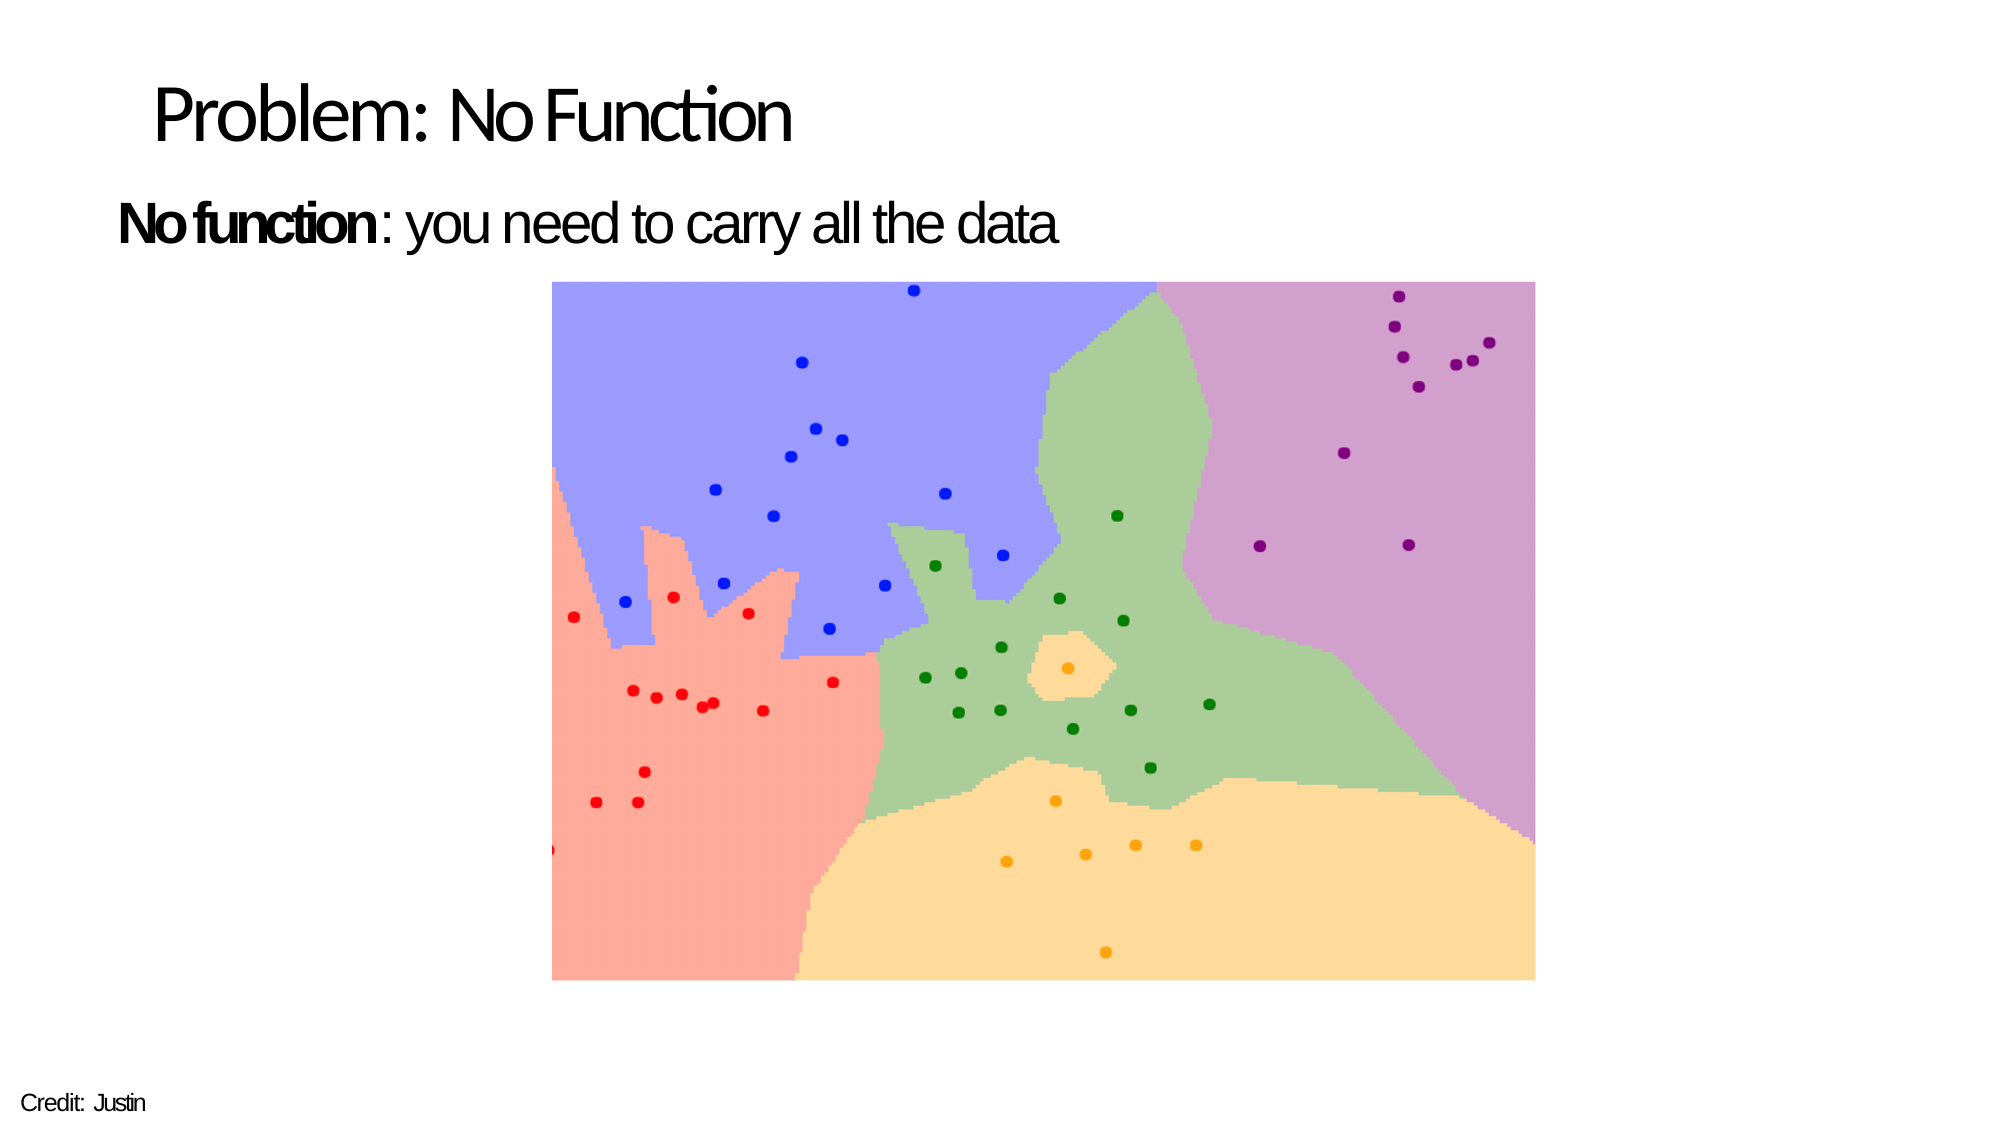

# Problem: No Function
No function: you need to carry all the data

Credit: Justin